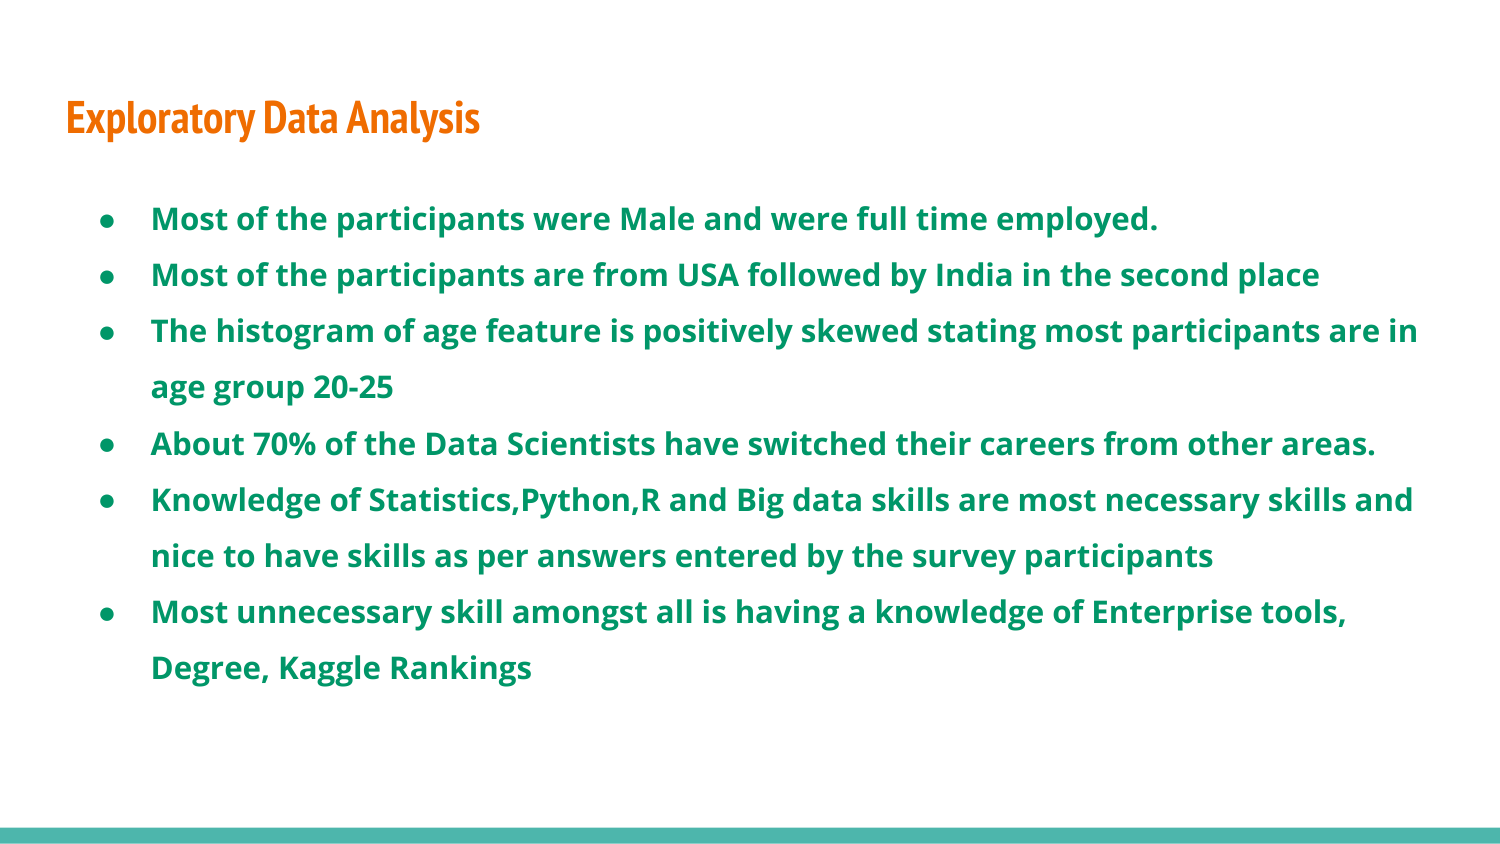

# Exploratory Data Analysis
Most of the participants were Male and were full time employed.
Most of the participants are from USA followed by India in the second place
The histogram of age feature is positively skewed stating most participants are in age group 20-25
About 70% of the Data Scientists have switched their careers from other areas.
Knowledge of Statistics,Python,R and Big data skills are most necessary skills and nice to have skills as per answers entered by the survey participants
Most unnecessary skill amongst all is having a knowledge of Enterprise tools, Degree, Kaggle Rankings